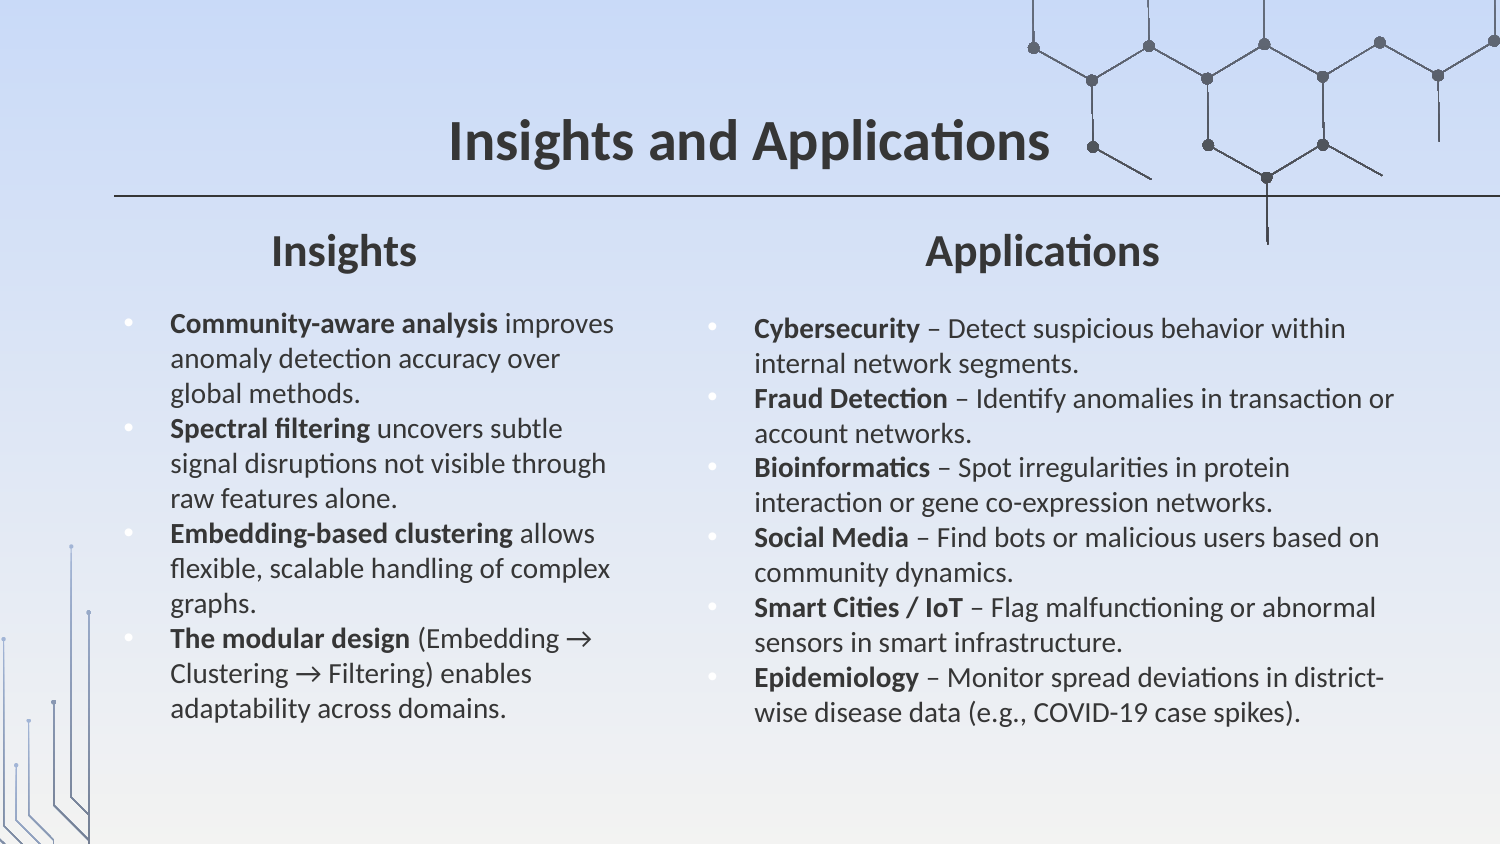

# Insights and Applications
Applications
Insights
Community-aware analysis improves anomaly detection accuracy over global methods.
Spectral filtering uncovers subtle signal disruptions not visible through raw features alone.
Embedding-based clustering allows flexible, scalable handling of complex graphs.
The modular design (Embedding → Clustering → Filtering) enables adaptability across domains.
Cybersecurity – Detect suspicious behavior within internal network segments.
Fraud Detection – Identify anomalies in transaction or account networks.
Bioinformatics – Spot irregularities in protein interaction or gene co-expression networks.
Social Media – Find bots or malicious users based on community dynamics.
Smart Cities / IoT – Flag malfunctioning or abnormal sensors in smart infrastructure.
Epidemiology – Monitor spread deviations in district-wise disease data (e.g., COVID-19 case spikes).